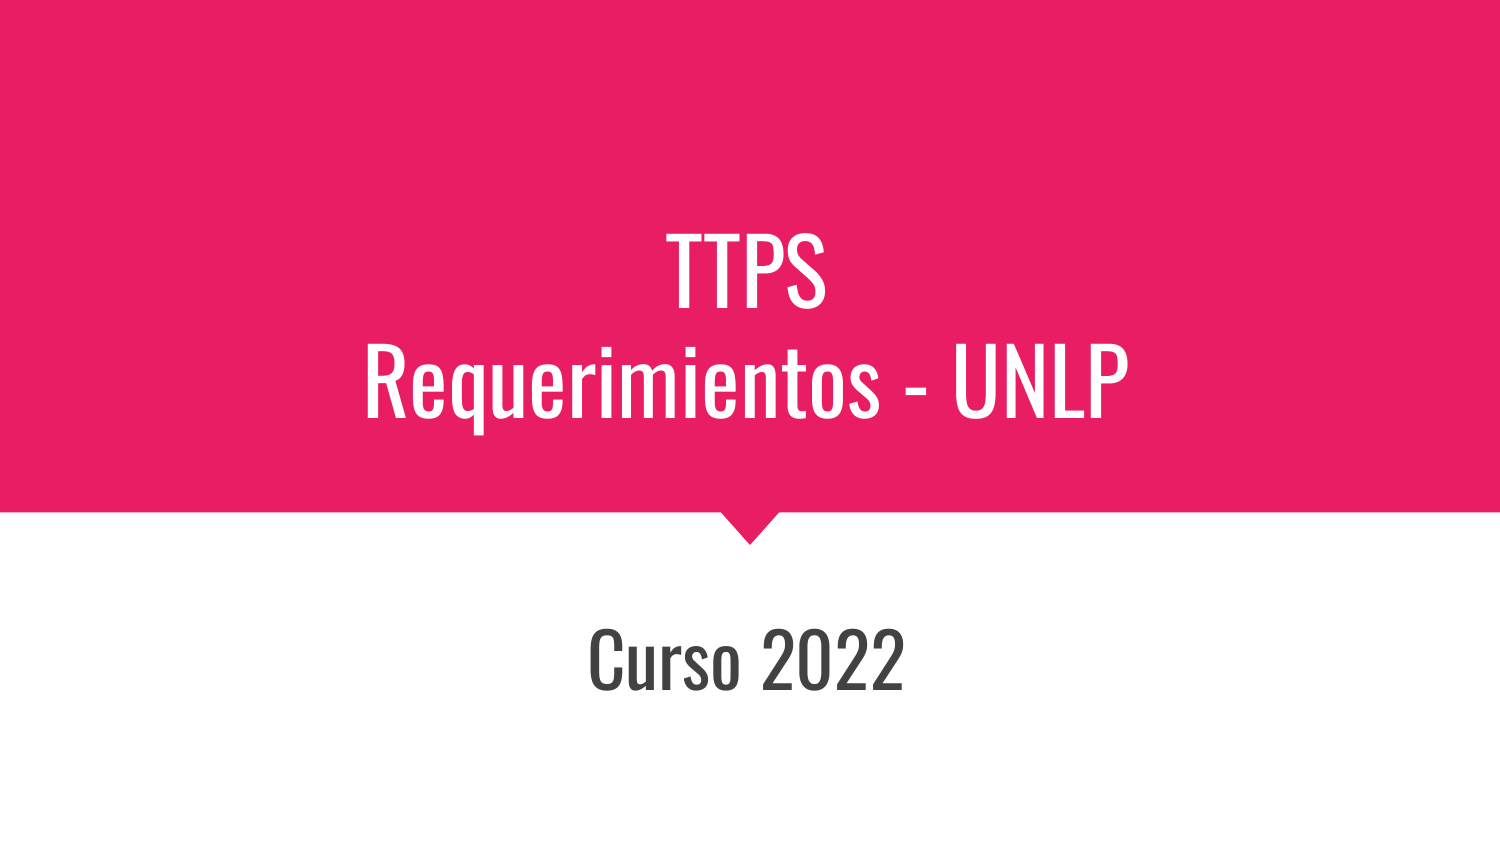

# TTPS Requerimientos - UNLP
Curso 2022